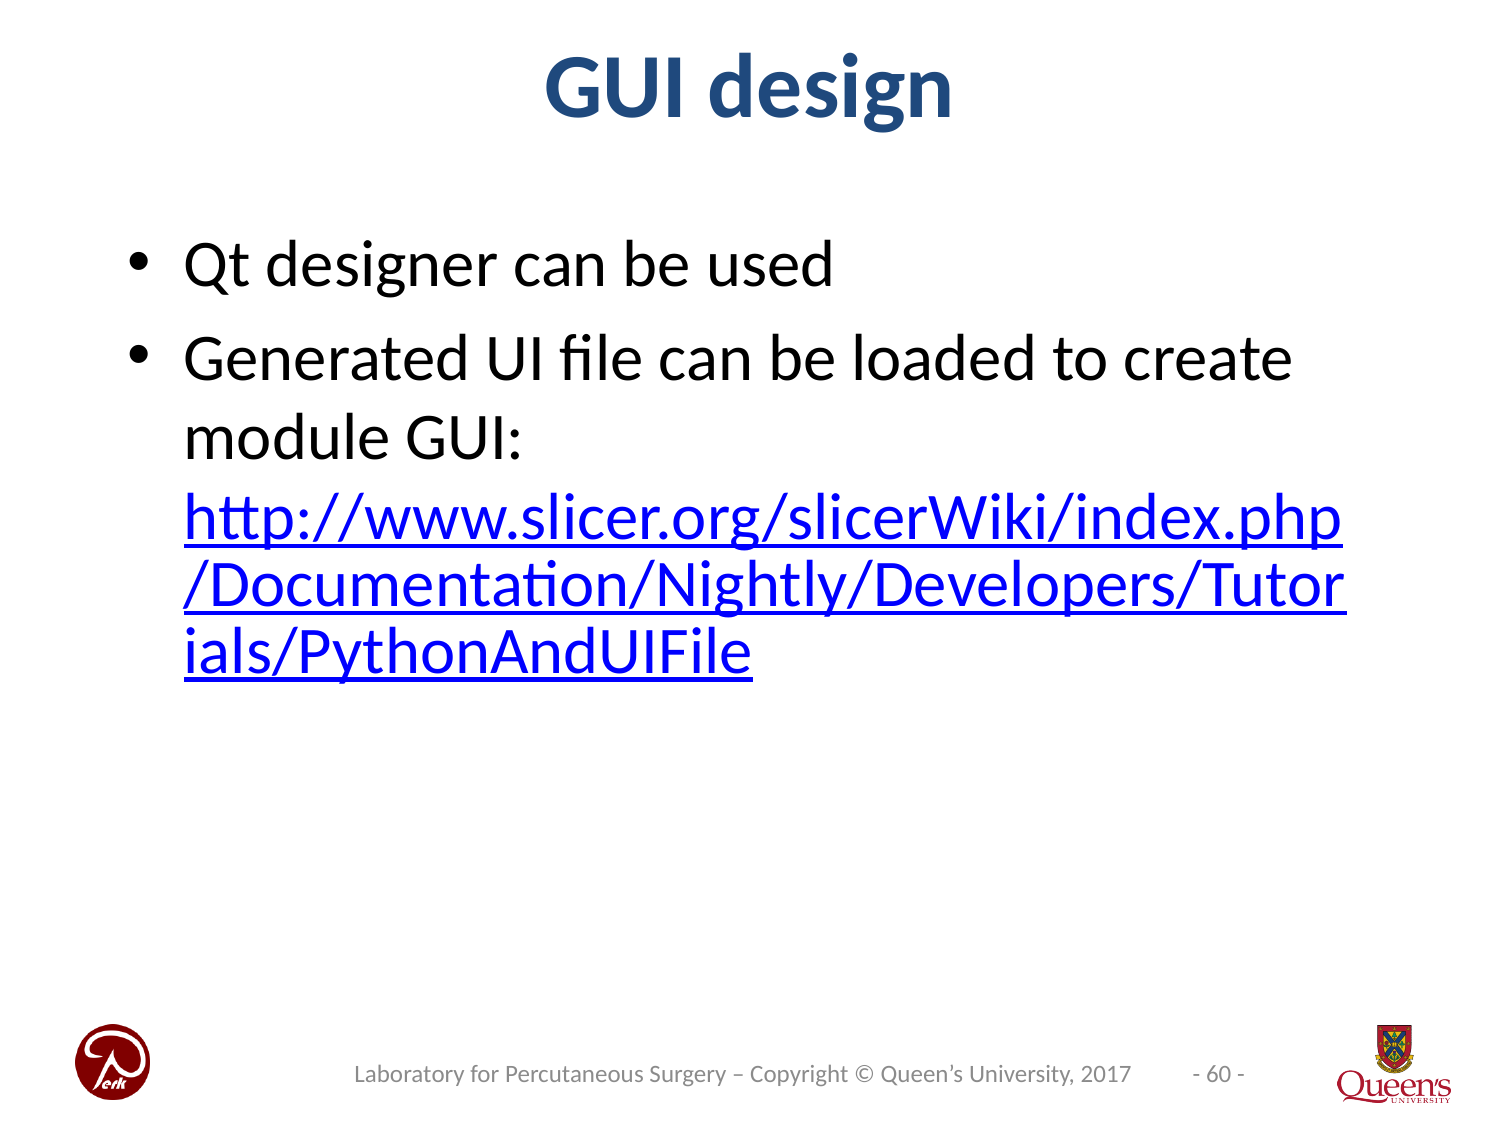

GUI design
Qt designer can be used
Generated UI file can be loaded to create module GUI: http://www.slicer.org/slicerWiki/index.php/Documentation/Nightly/Developers/Tutorials/PythonAndUIFile

Laboratory for Percutaneous Surgery – Copyright © Queen’s University, 2017
- 60 -